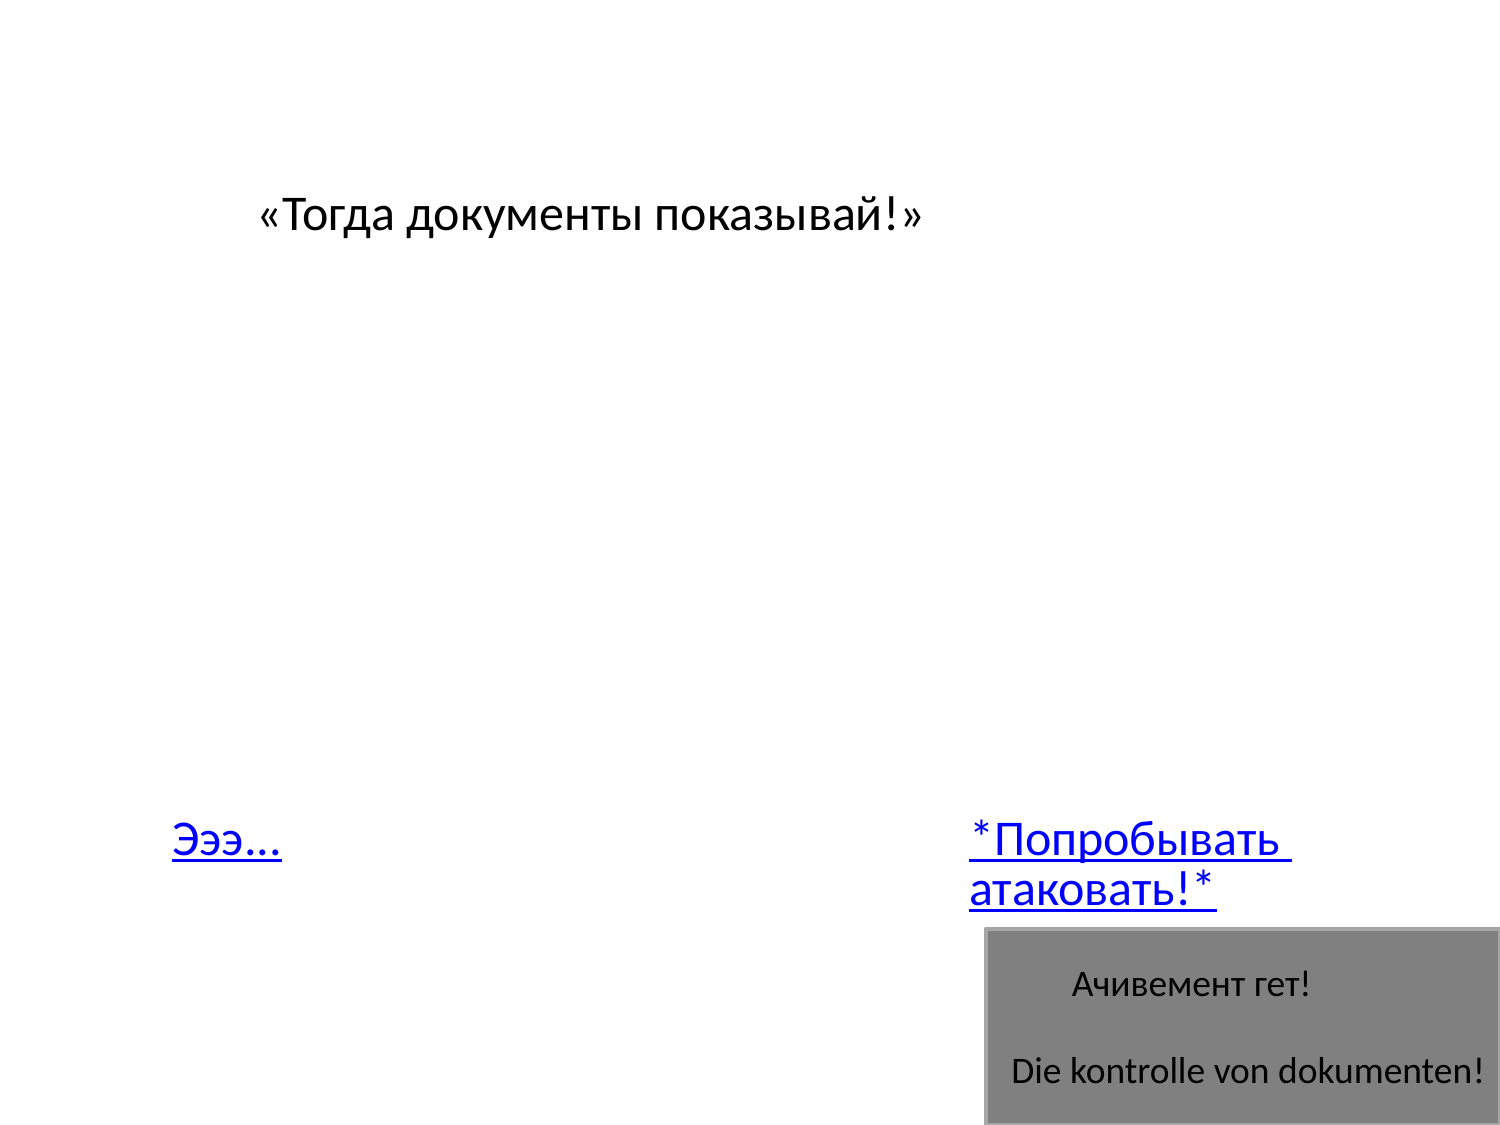

«Тогда документы показывай!»
Эээ...
*Попробывать атаковать!*

Ачивемент гет!
Die kontrolle von dokumenten!